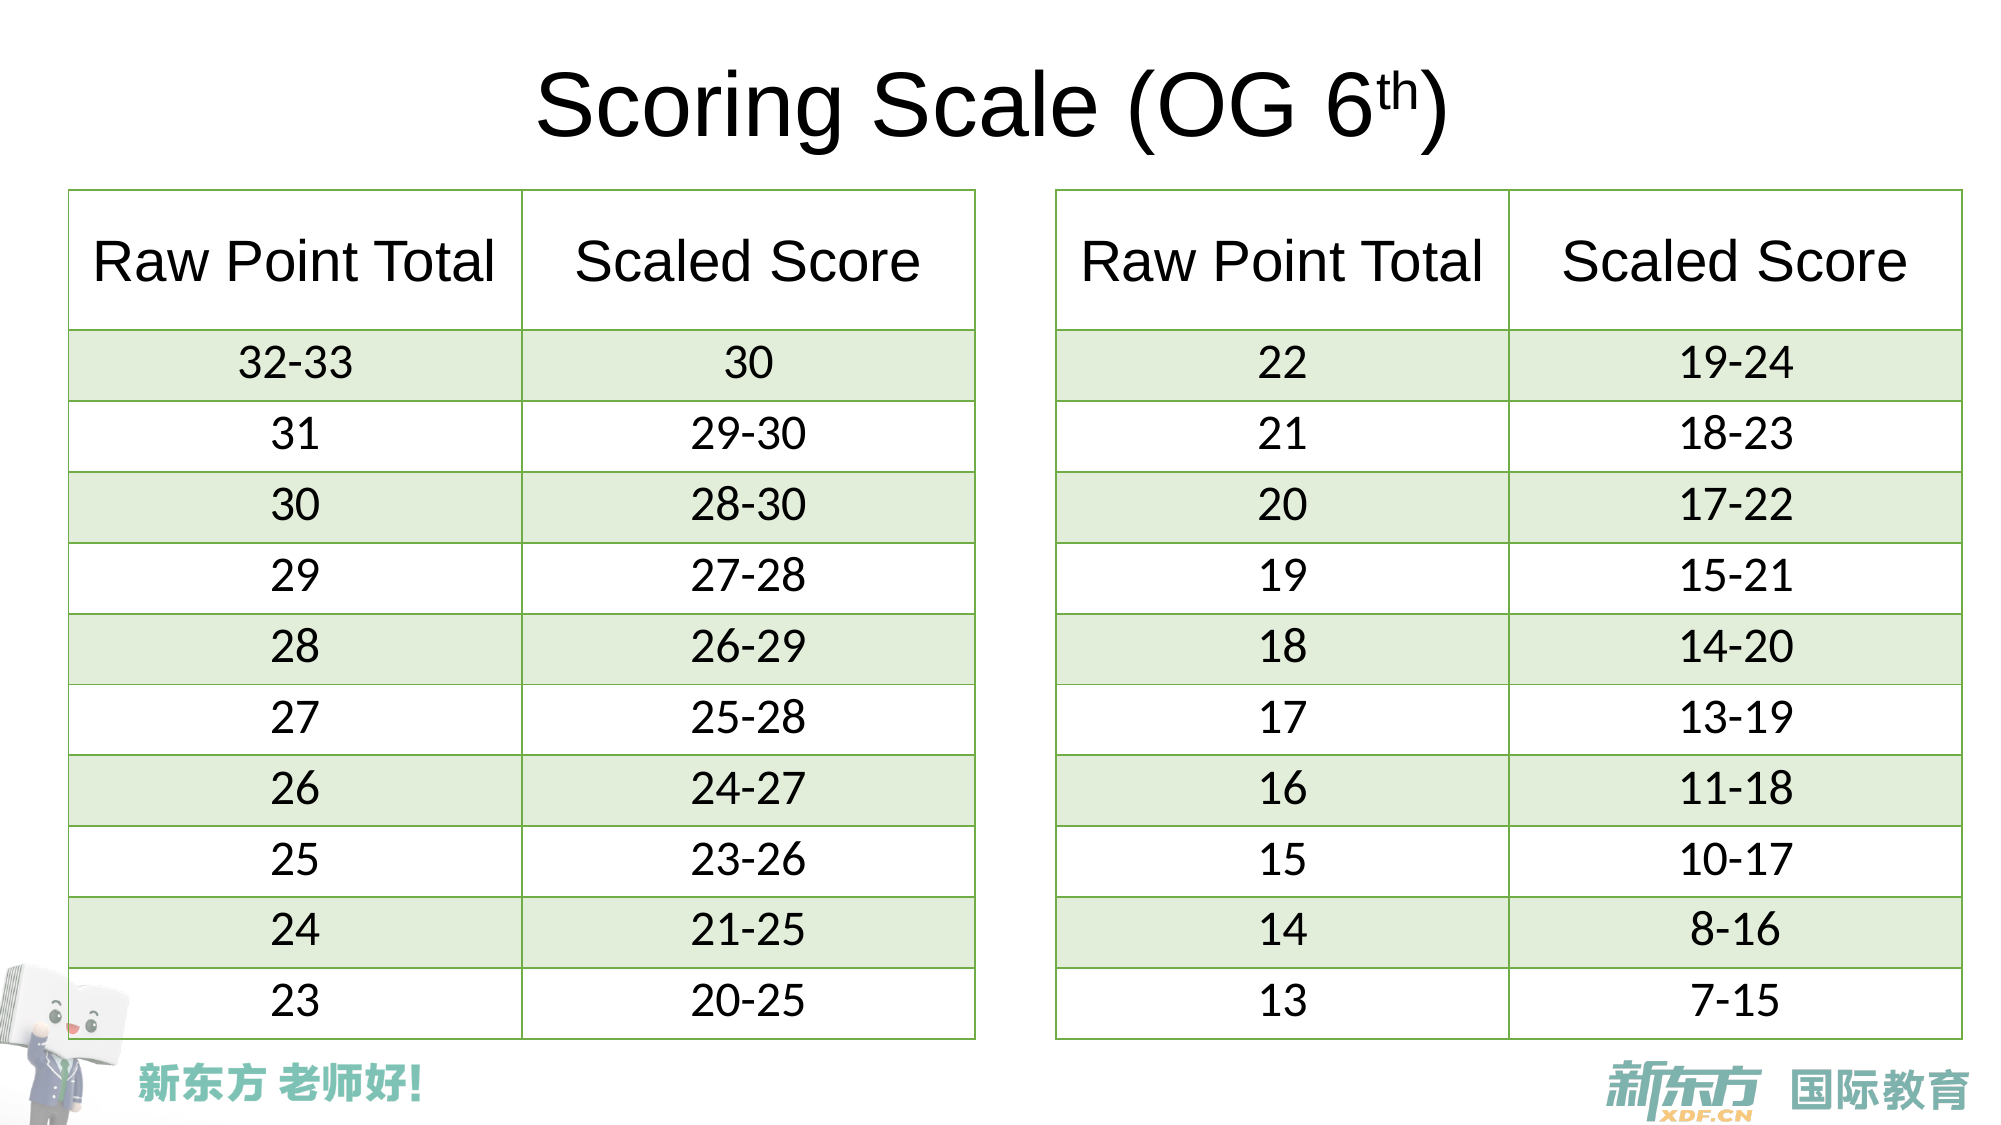

# Scoring Scale (OG 6th)
| Raw Point Total | Scaled Score |
| --- | --- |
| 32-33 | 30 |
| 31 | 29-30 |
| 30 | 28-30 |
| 29 | 27-28 |
| 28 | 26-29 |
| 27 | 25-28 |
| 26 | 24-27 |
| 25 | 23-26 |
| 24 | 21-25 |
| 23 | 20-25 |
| Raw Point Total | Scaled Score |
| --- | --- |
| 22 | 19-24 |
| 21 | 18-23 |
| 20 | 17-22 |
| 19 | 15-21 |
| 18 | 14-20 |
| 17 | 13-19 |
| 16 | 11-18 |
| 15 | 10-17 |
| 14 | 8-16 |
| 13 | 7-15 |